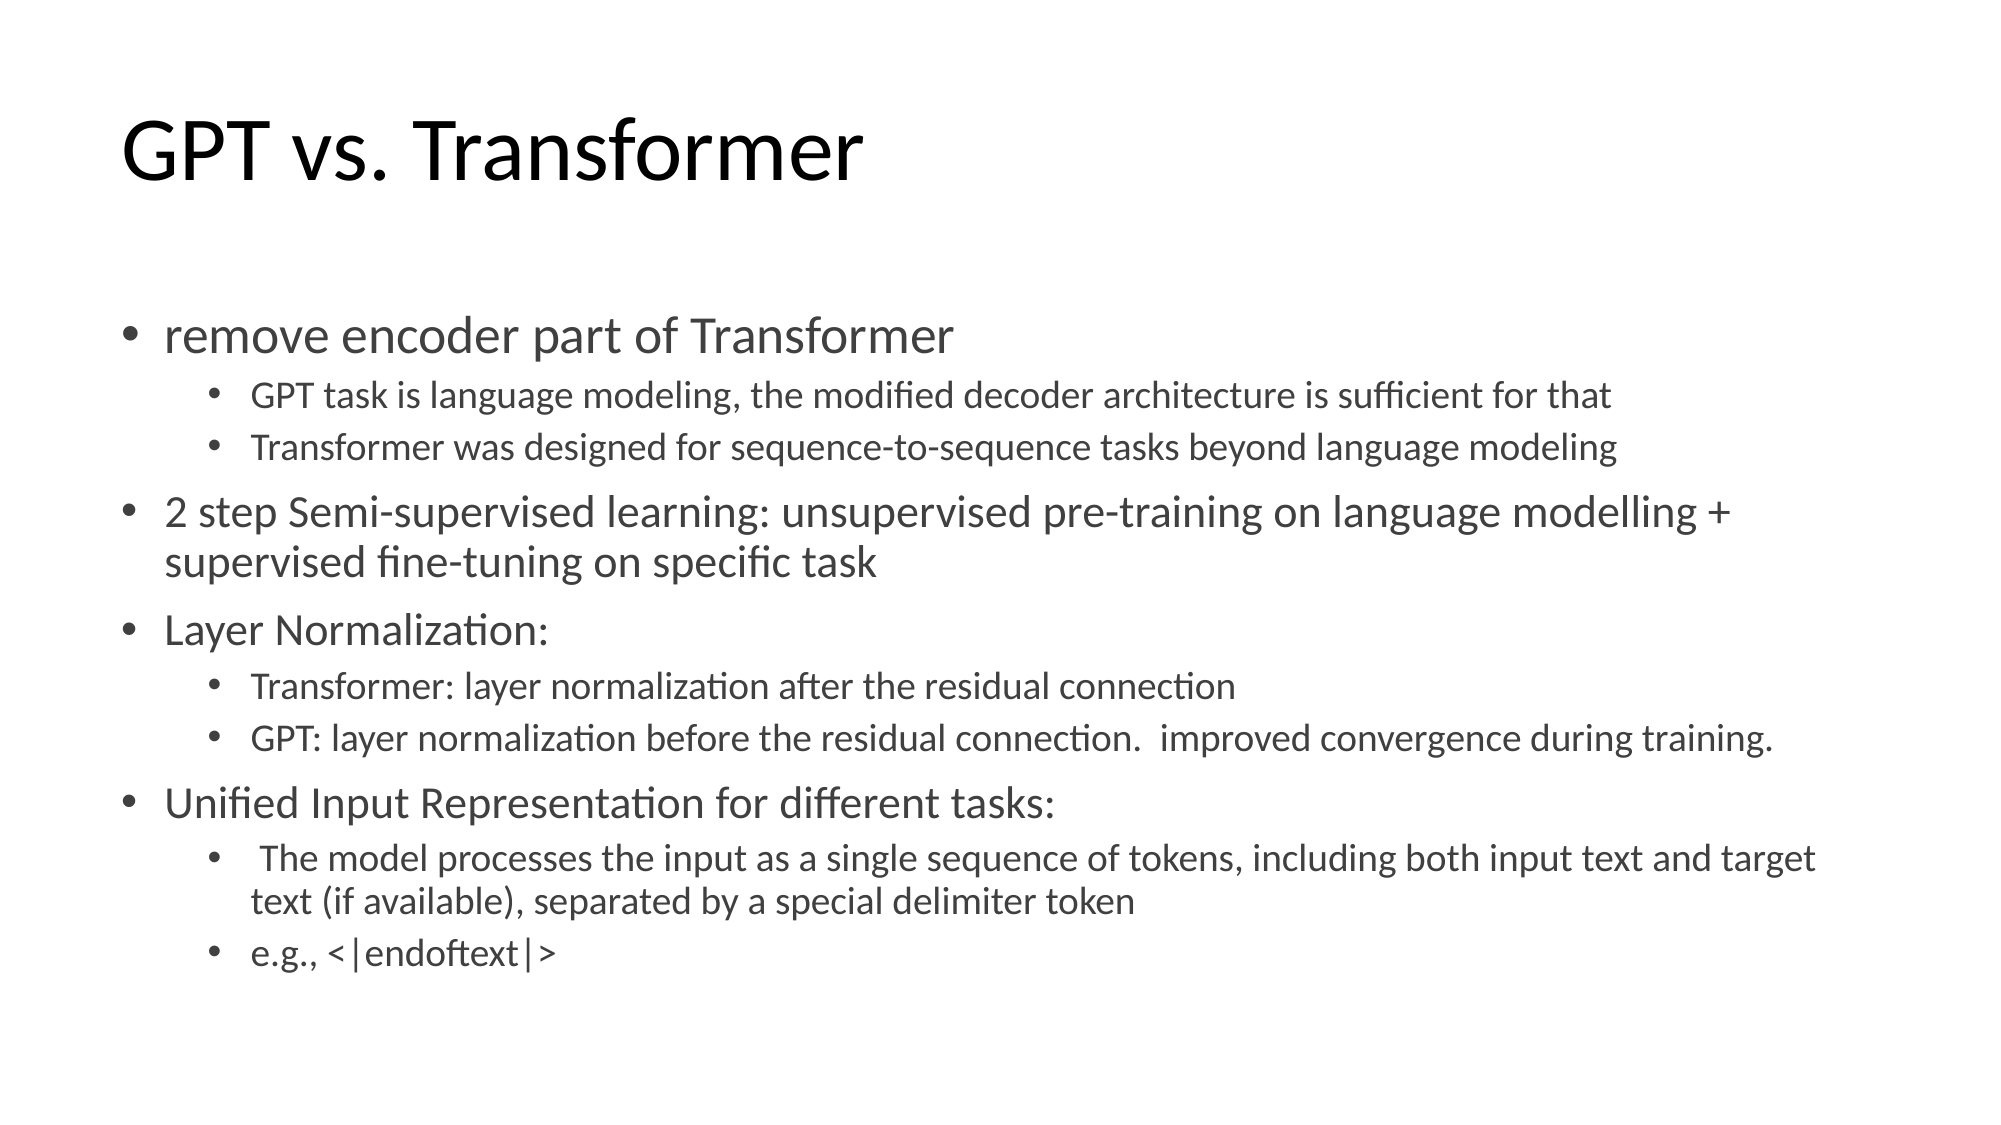

# GPT vs. Transformer
remove encoder part of Transformer
GPT task is language modeling, the modified decoder architecture is sufficient for that
Transformer was designed for sequence-to-sequence tasks beyond language modeling
2 step Semi-supervised learning: unsupervised pre-training on language modelling + supervised fine-tuning on specific task
Layer Normalization:
Transformer: layer normalization after the residual connection
GPT: layer normalization before the residual connection.  improved convergence during training.
Unified Input Representation for different tasks:
 The model processes the input as a single sequence of tokens, including both input text and target text (if available), separated by a special delimiter token
e.g., <|endoftext|>